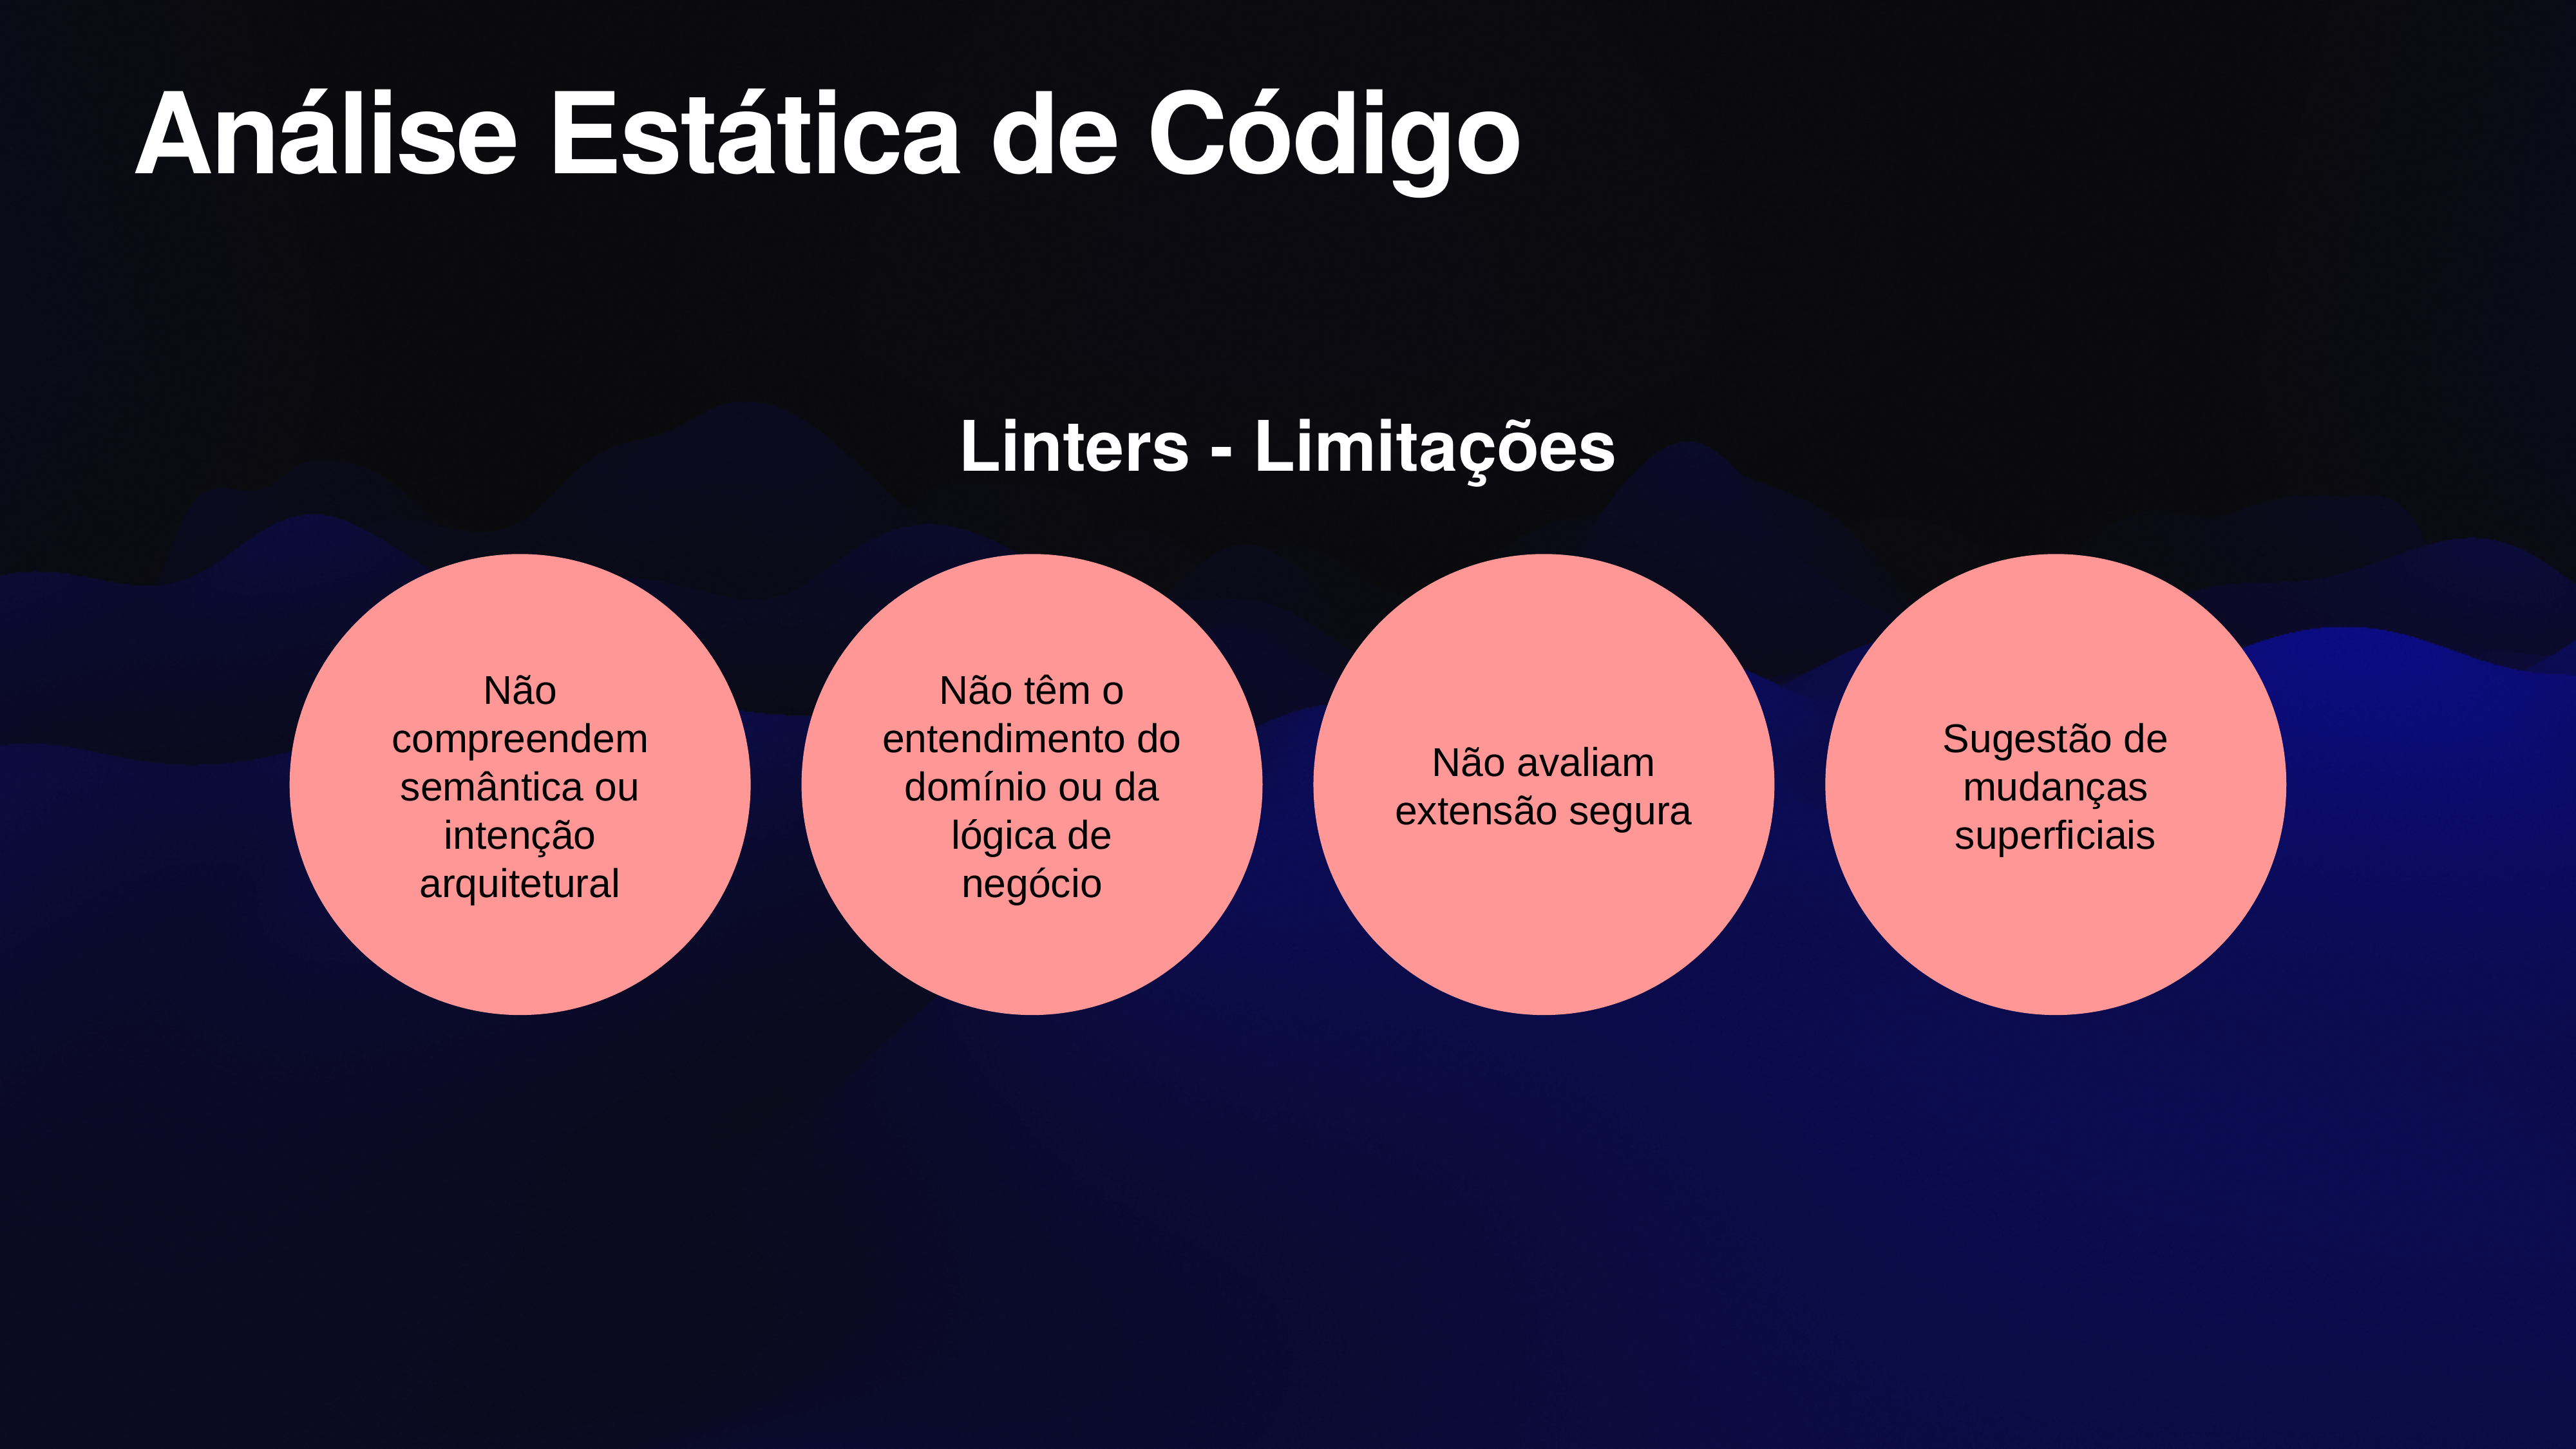

Análise Estática de Código
Linters - Limitações
Não compreendem semântica ou intenção arquitetural
Não têm o entendimento do domínio ou da lógica de negócio
Não avaliam extensão segura
Sugestão de mudanças superficiais